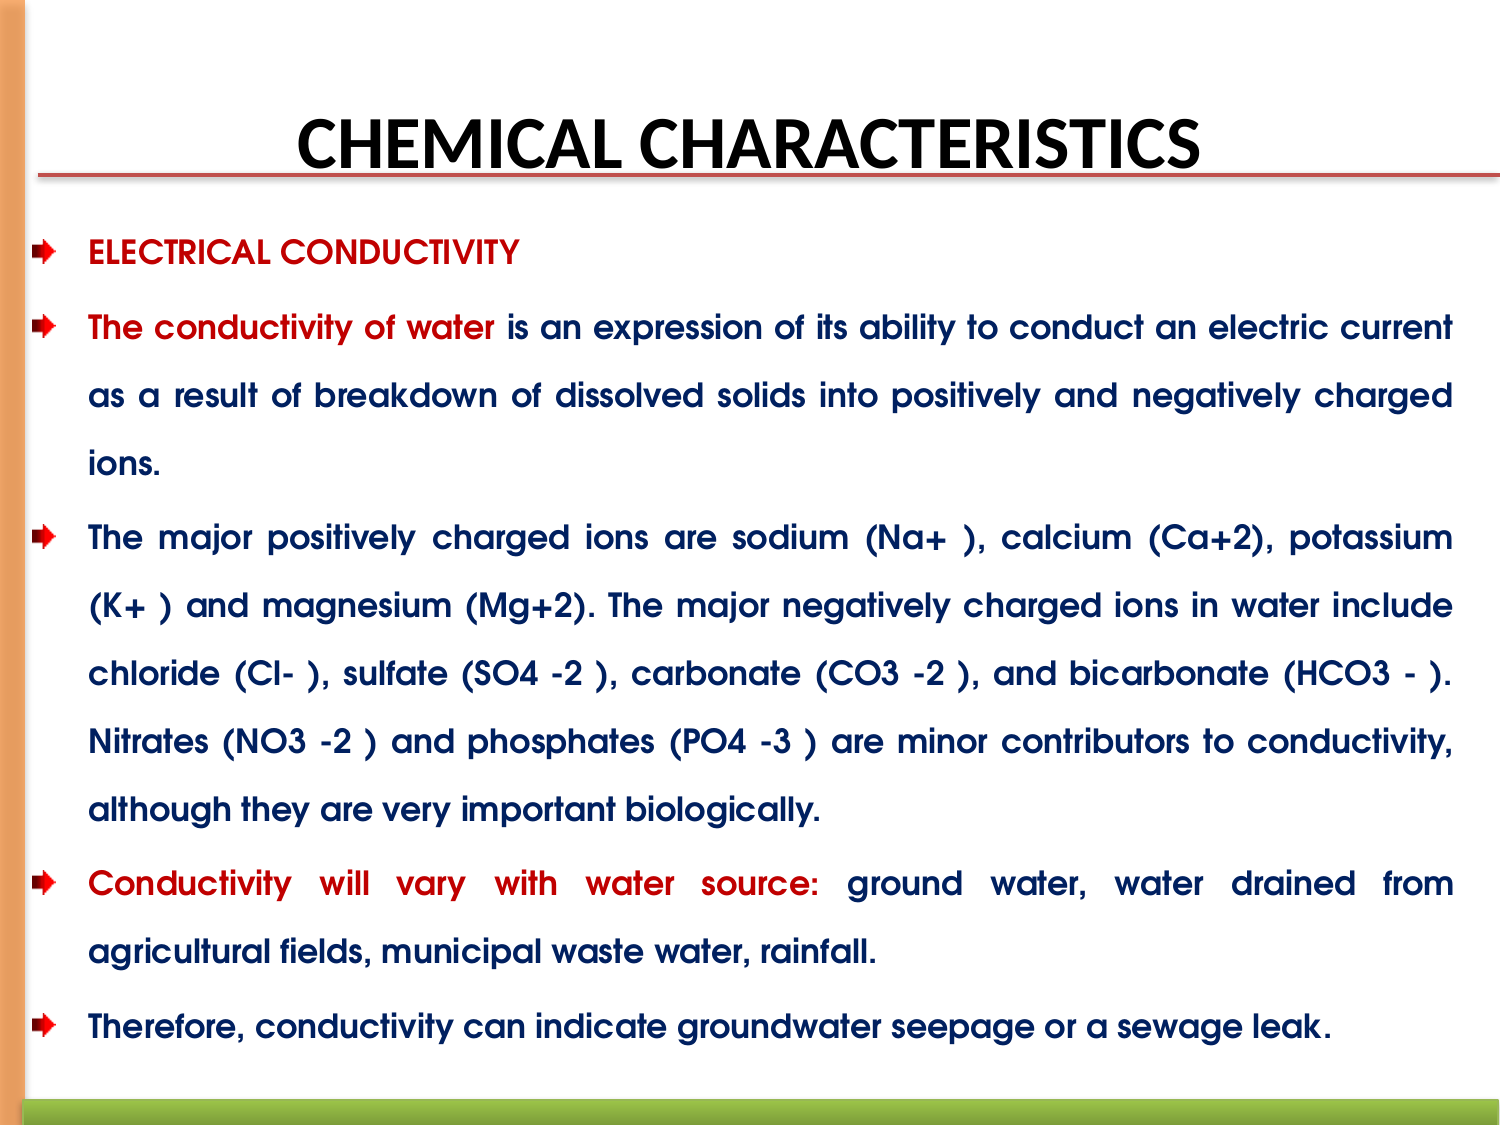

# CHEMICAL CHARACTERISTICS
ELECTRICAL CONDUCTIVITY
The conductivity of water is an expression of its ability to conduct an electric current as a result of breakdown of dissolved solids into positively and negatively charged ions.
The major positively charged ions are sodium (Na+ ), calcium (Ca+2), potassium (K+ ) and magnesium (Mg+2). The major negatively charged ions in water include chloride (Cl- ), sulfate (SO4 -2 ), carbonate (CO3 -2 ), and bicarbonate (HCO3 - ). Nitrates (NO3 -2 ) and phosphates (PO4 -3 ) are minor contributors to conductivity, although they are very important biologically.
Conductivity will vary with water source: ground water, water drained from agricultural fields, municipal waste water, rainfall.
Therefore, conductivity can indicate groundwater seepage or a sewage leak.